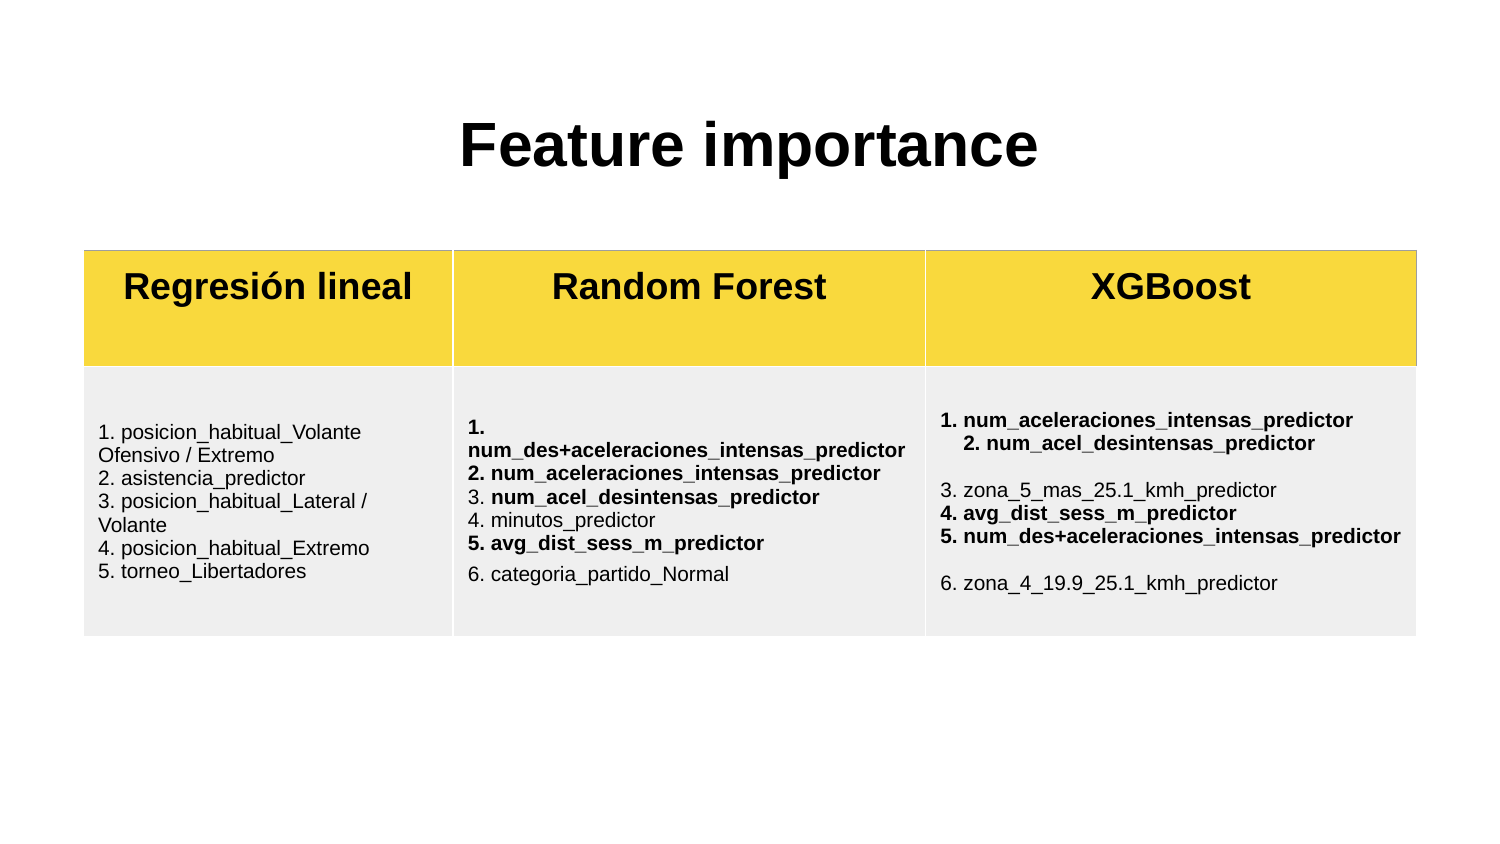

Feature importance
| Regresión lineal | Random Forest | XGBoost |
| --- | --- | --- |
| 1. posicion\_habitual\_Volante Ofensivo / Extremo 2. asistencia\_predictor 3. posicion\_habitual\_Lateral / Volante 4. posicion\_habitual\_Extremo 5. torneo\_Libertadores | 1. num\_des+aceleraciones\_intensas\_predictor 2. num\_aceleraciones\_intensas\_predictor 3. num\_acel\_desintensas\_predictor 4. minutos\_predictor 5. avg\_dist\_sess\_m\_predictor 6. categoria\_partido\_Normal | 1. num\_aceleraciones\_intensas\_predictor 2. num\_acel\_desintensas\_predictor 3. zona\_5\_mas\_25.1\_kmh\_predictor 4. avg\_dist\_sess\_m\_predictor 5. num\_des+aceleraciones\_intensas\_predictor 6. zona\_4\_19.9\_25.1\_kmh\_predictor |